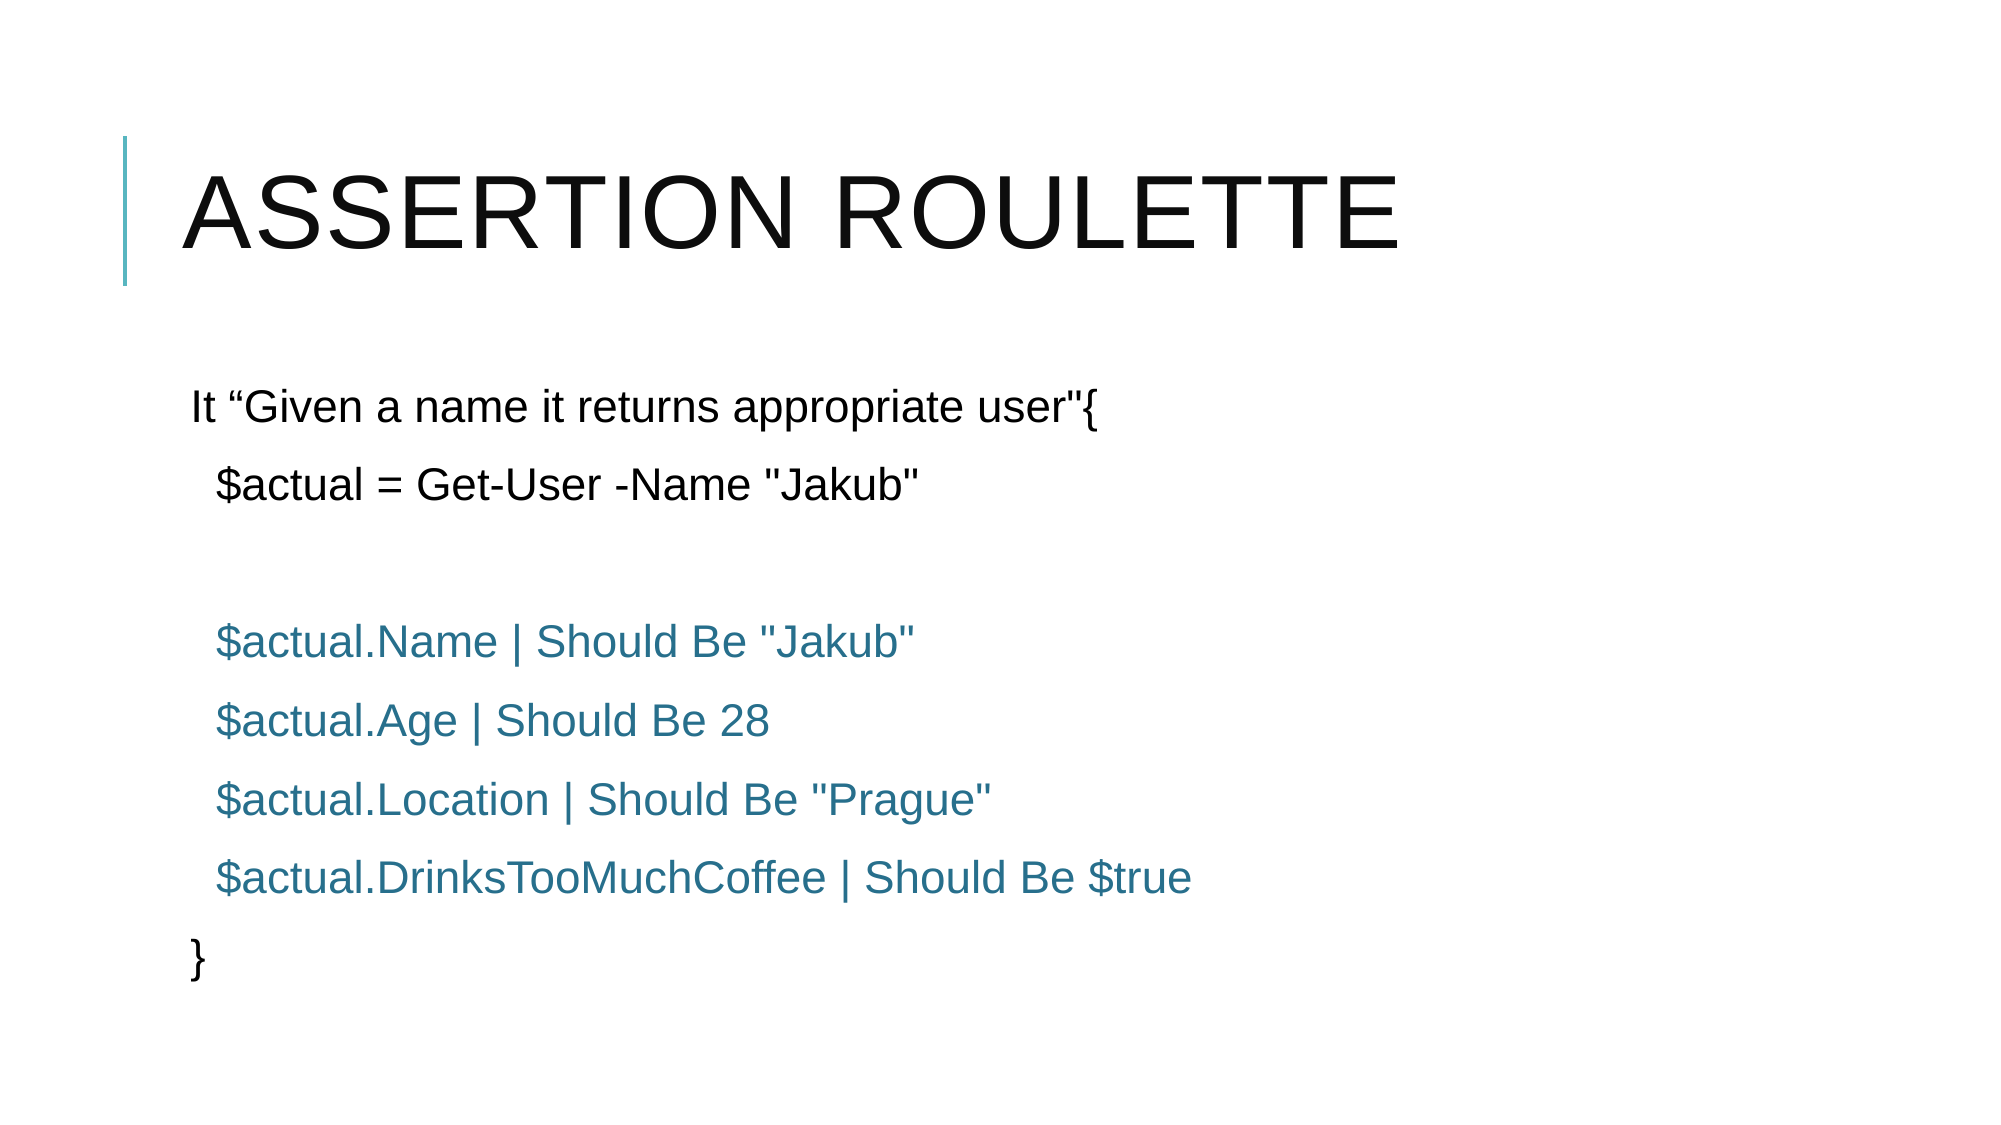

# Assertion roulette
It “Given a name it returns appropriate user"{
  $actual = Get-User -Name "Jakub"

  $actual.Name | Should Be "Jakub"
  $actual.Age | Should Be 28
  $actual.Location | Should Be "Prague"
  $actual.DrinksTooMuchCoffee | Should Be $true
}